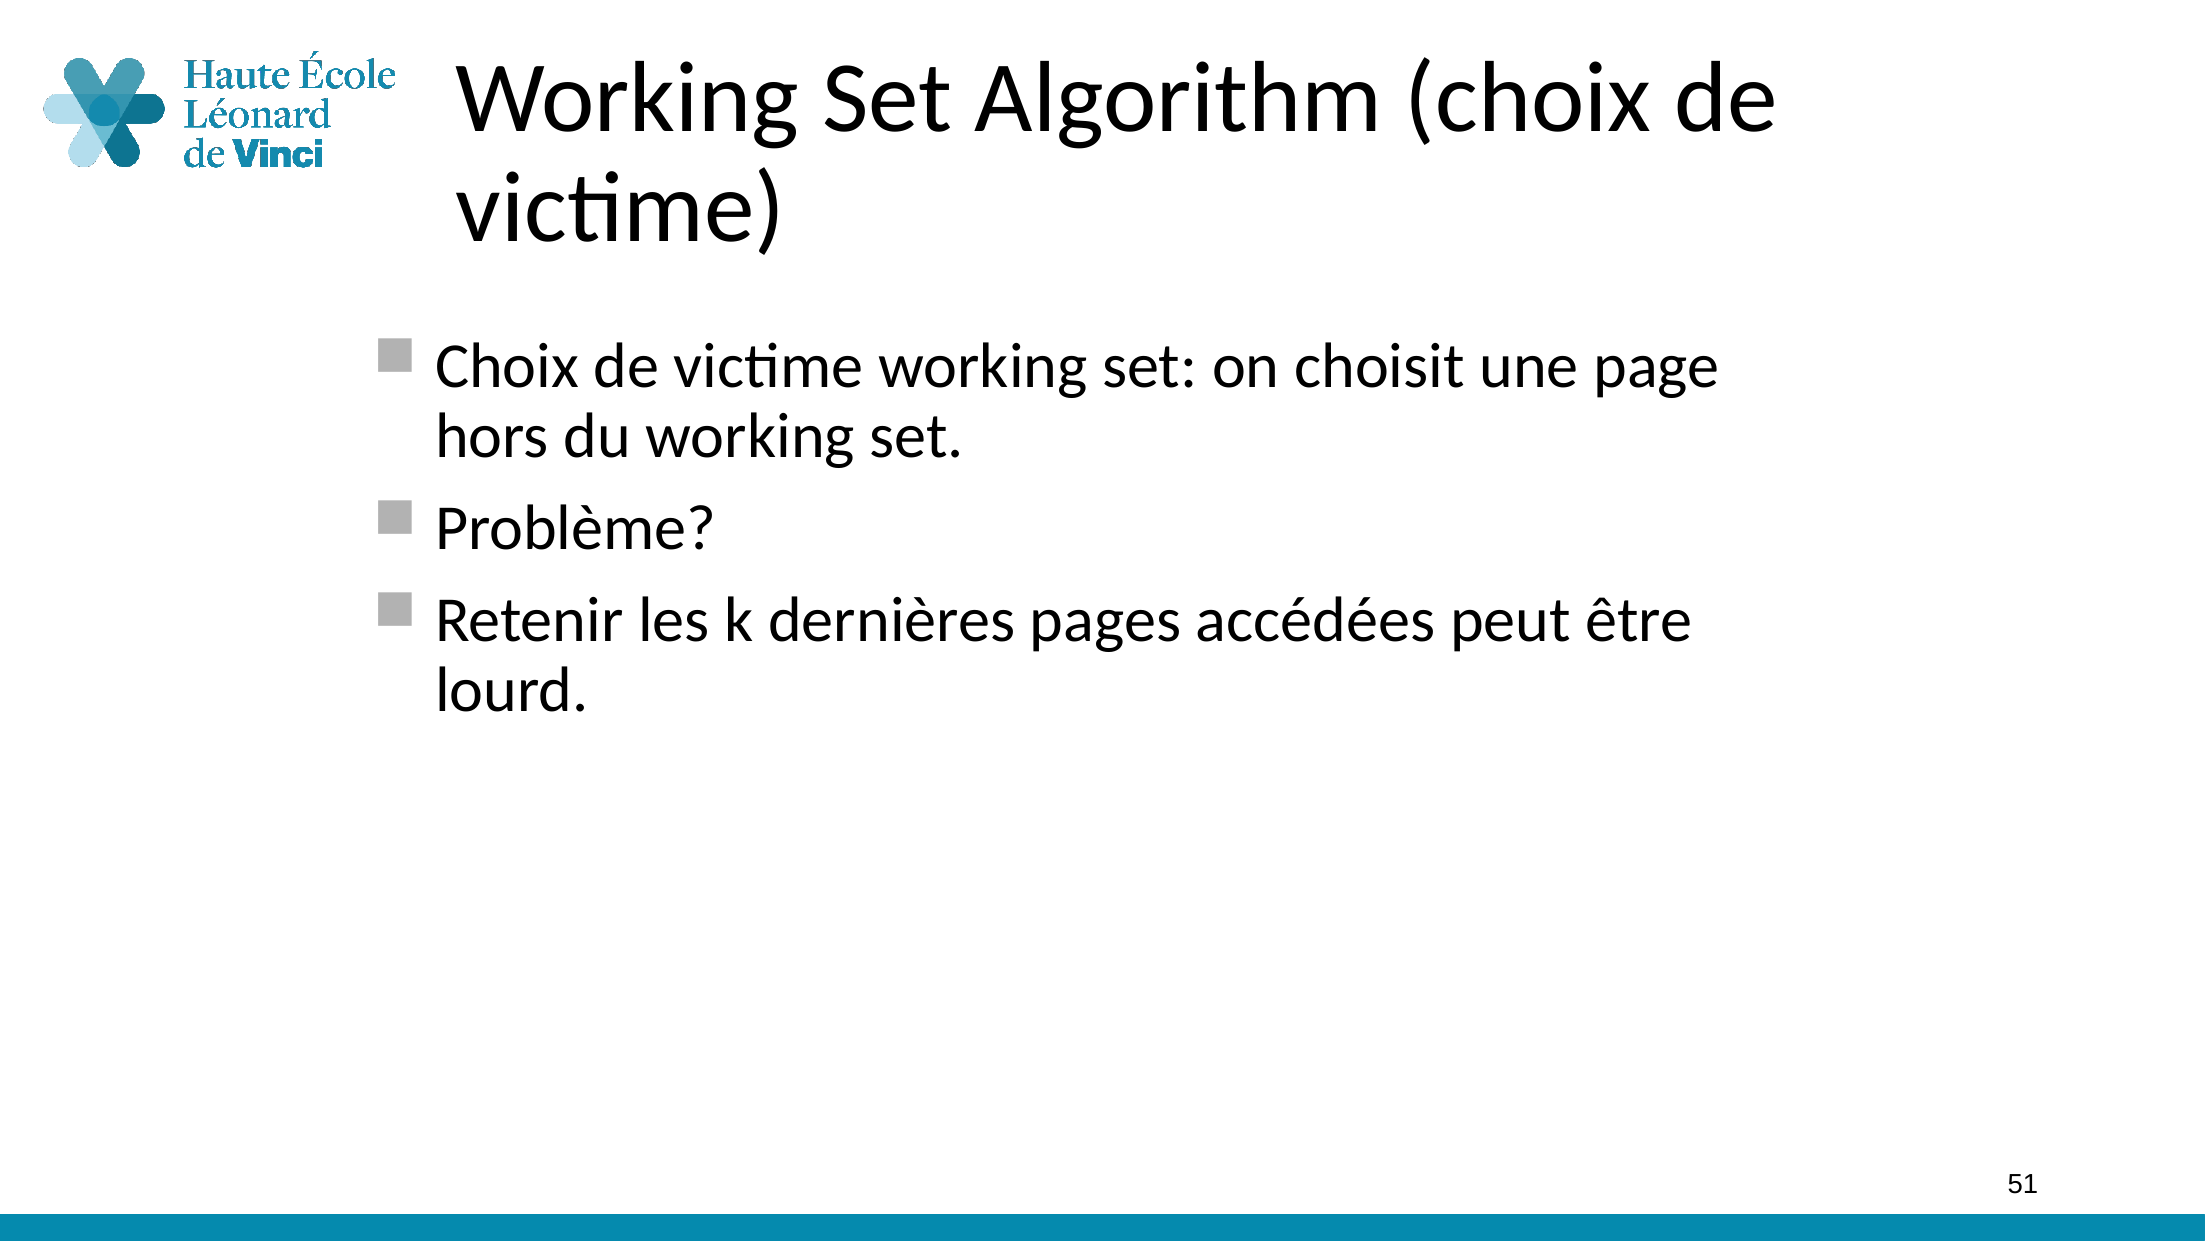

# Working Set Algorithm (choix de victime)
Choix de victime working set: on choisit une page hors du working set.
Problème?
Retenir les k dernières pages accédées peut être lourd.

51